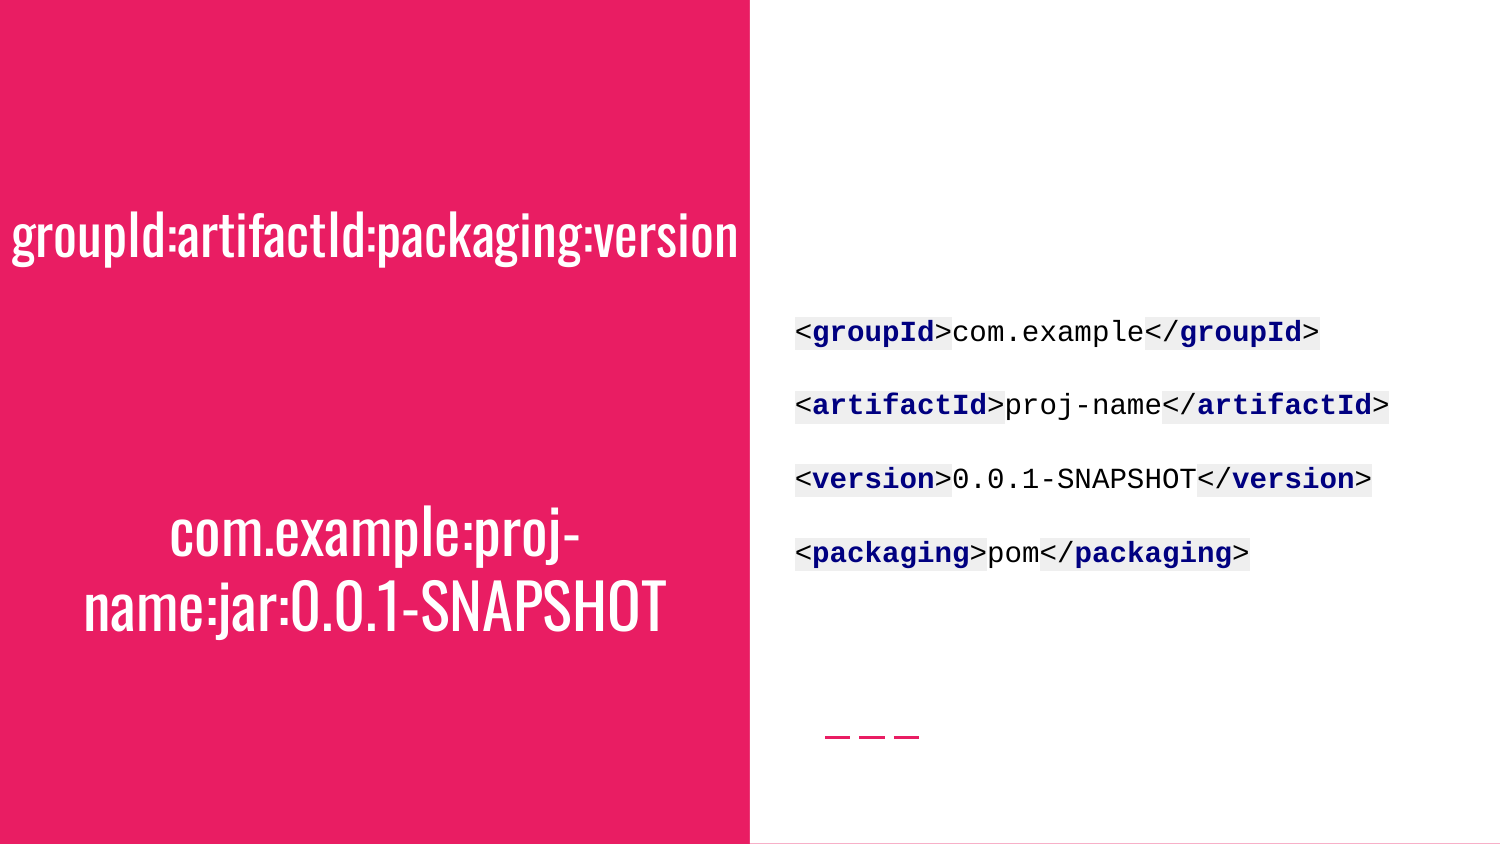

# groupId:artifactId:packaging:version
<groupId>com.example</groupId>
<artifactId>proj-name</artifactId>
<version>0.0.1-SNAPSHOT</version>
<packaging>pom</packaging>

com.example:proj-name:jar:0.0.1-SNAPSHOT